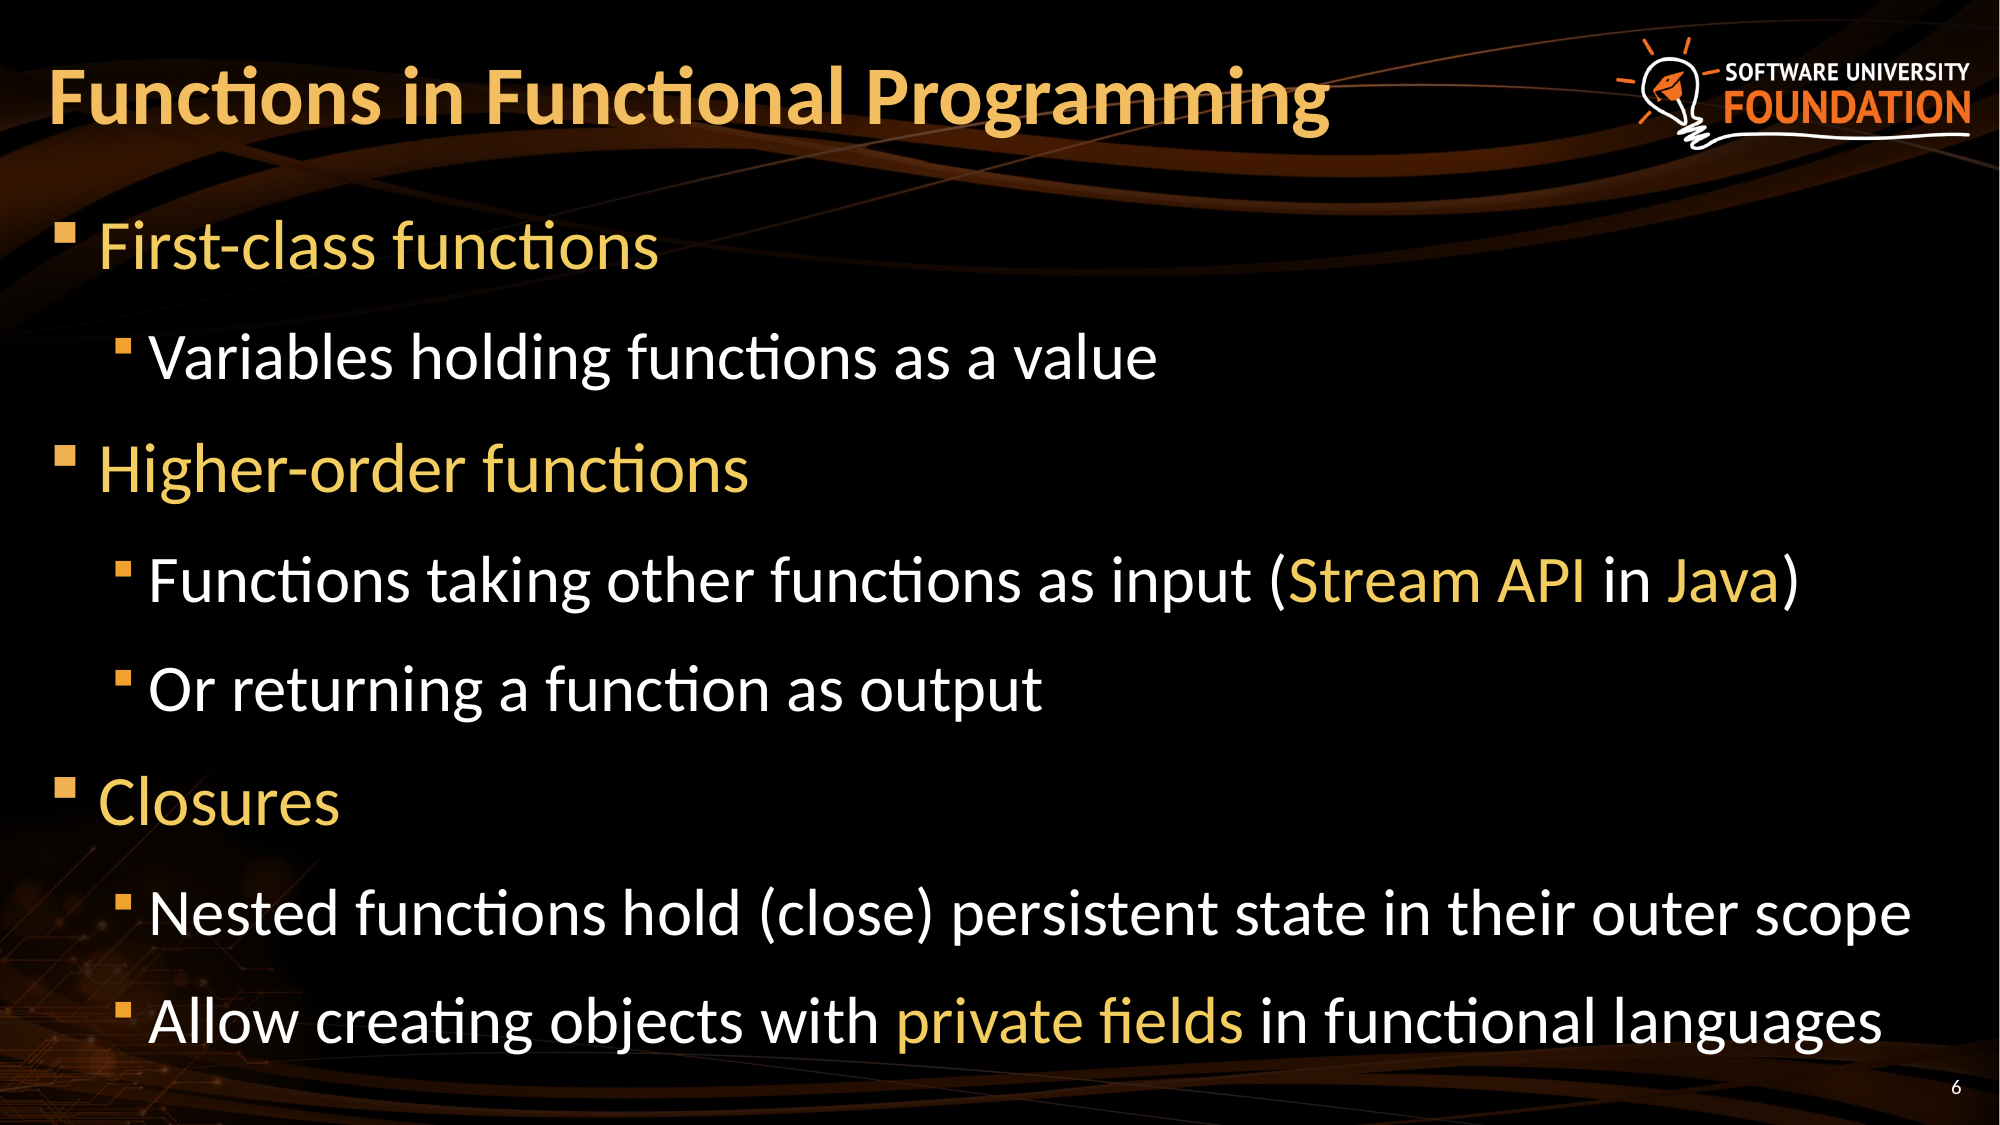

# Functions in Functional Programming
First-class functions
Variables holding functions as a value
Higher-order functions
Functions taking other functions as input (Stream API in Java)
Оr returning a function as output
Closures
Nested functions hold (close) persistent state in their outer scope
Allow creating objects with private fields in functional languages
6